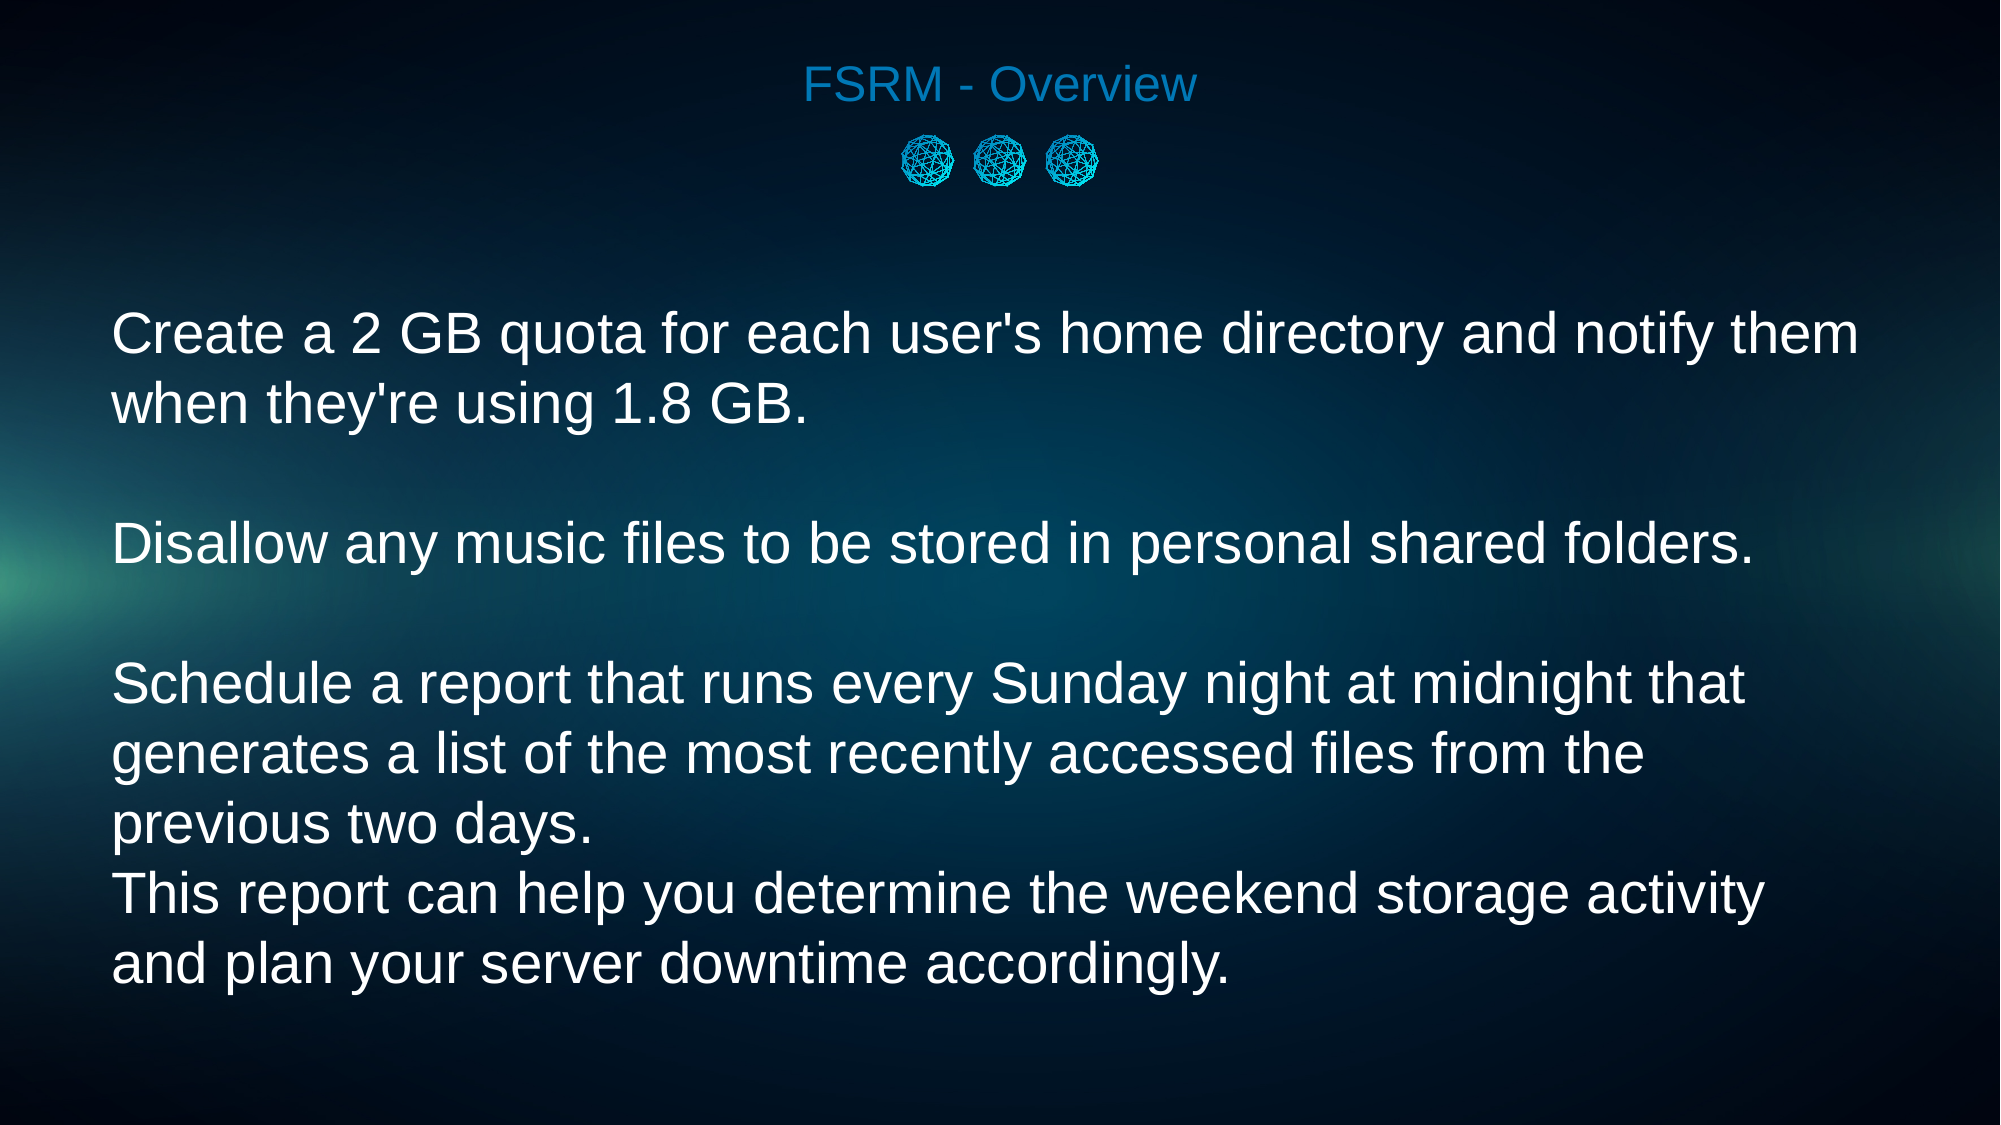

FSRM - Overview

Create a 2 GB quota for each user's home directory and notify them when they're using 1.8 GB.

Disallow any music files to be stored in personal shared folders.

Schedule a report that runs every Sunday night at midnight that generates a list of the most recently accessed files from the previous two days.
This report can help you determine the weekend storage activity and plan your server downtime accordingly.